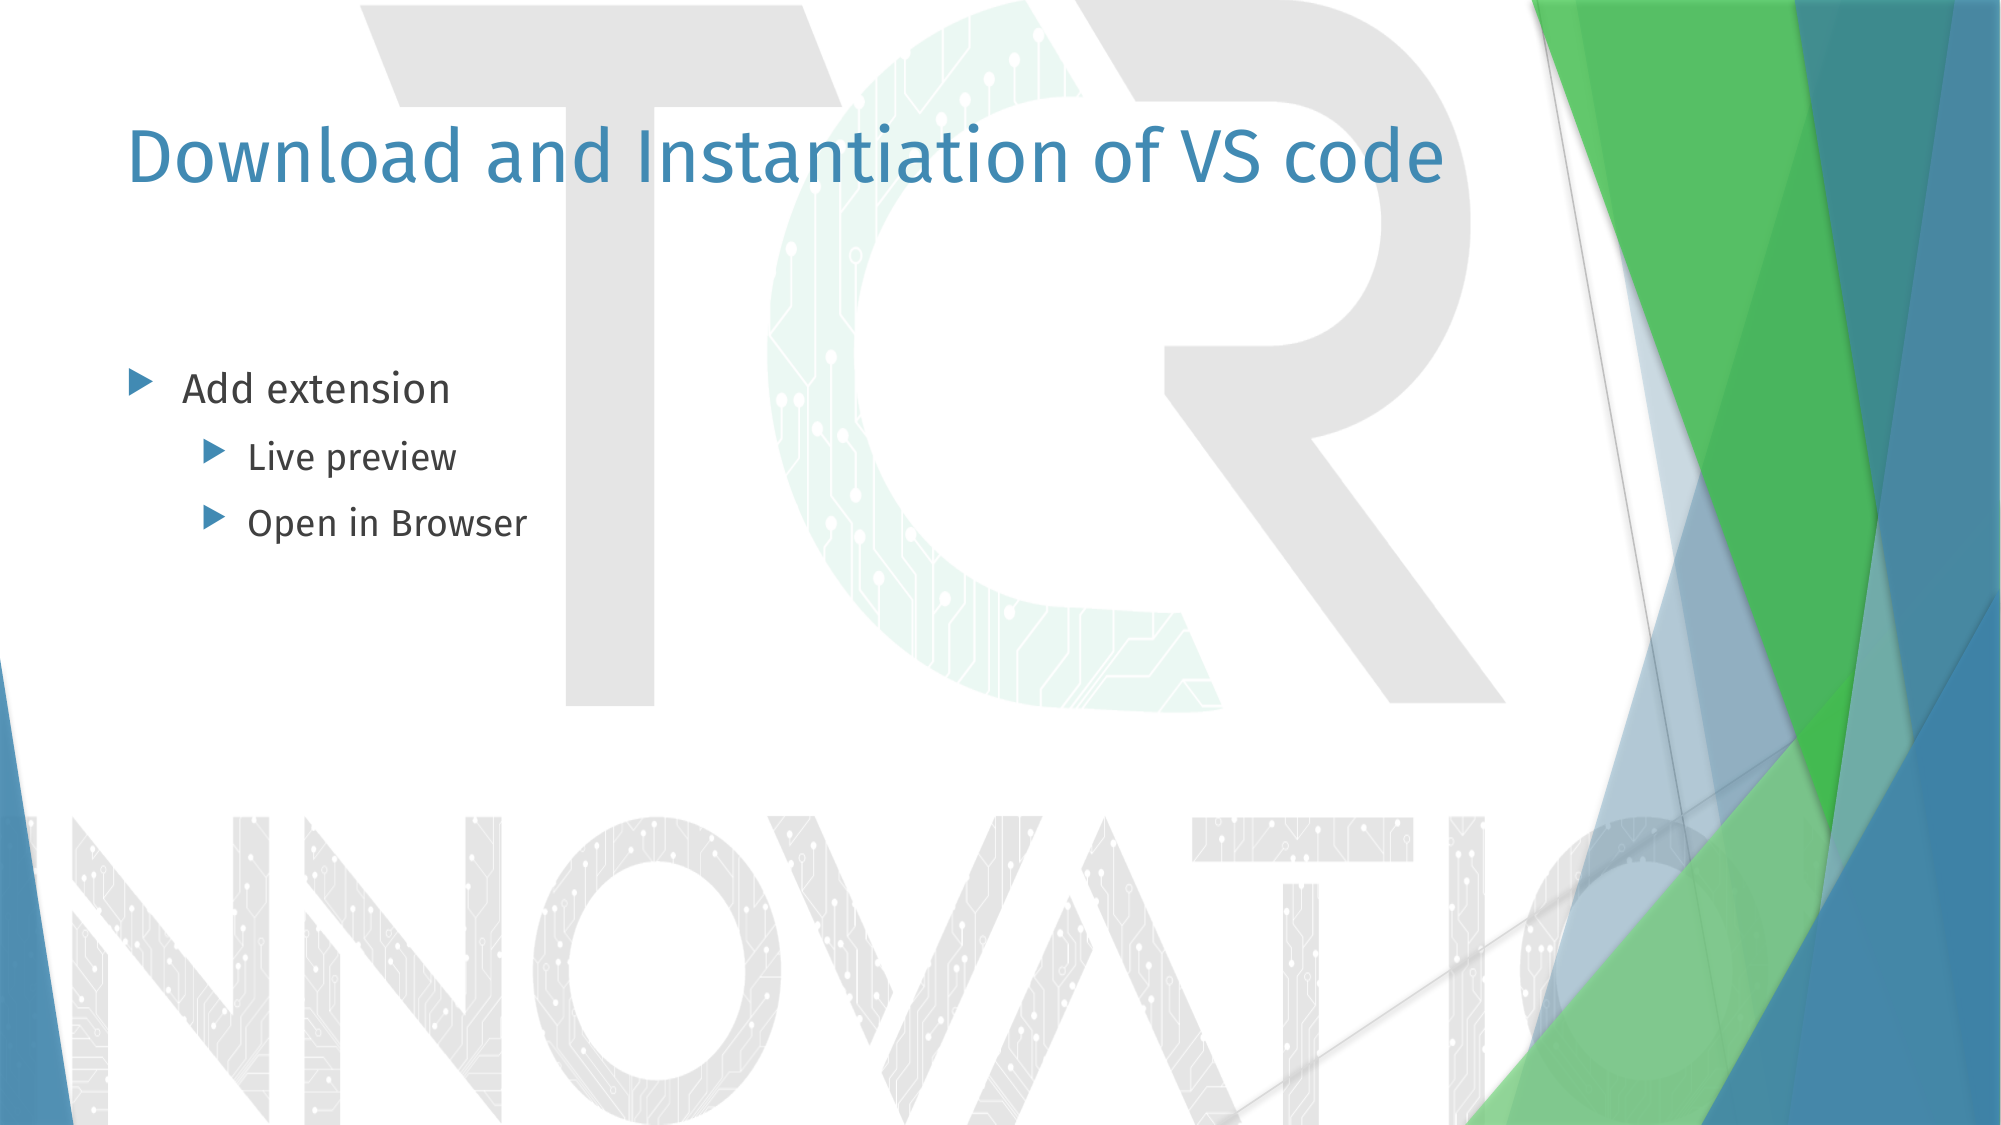

# Download and Instantiation of VS code
Add extension
Live preview
Open in Browser